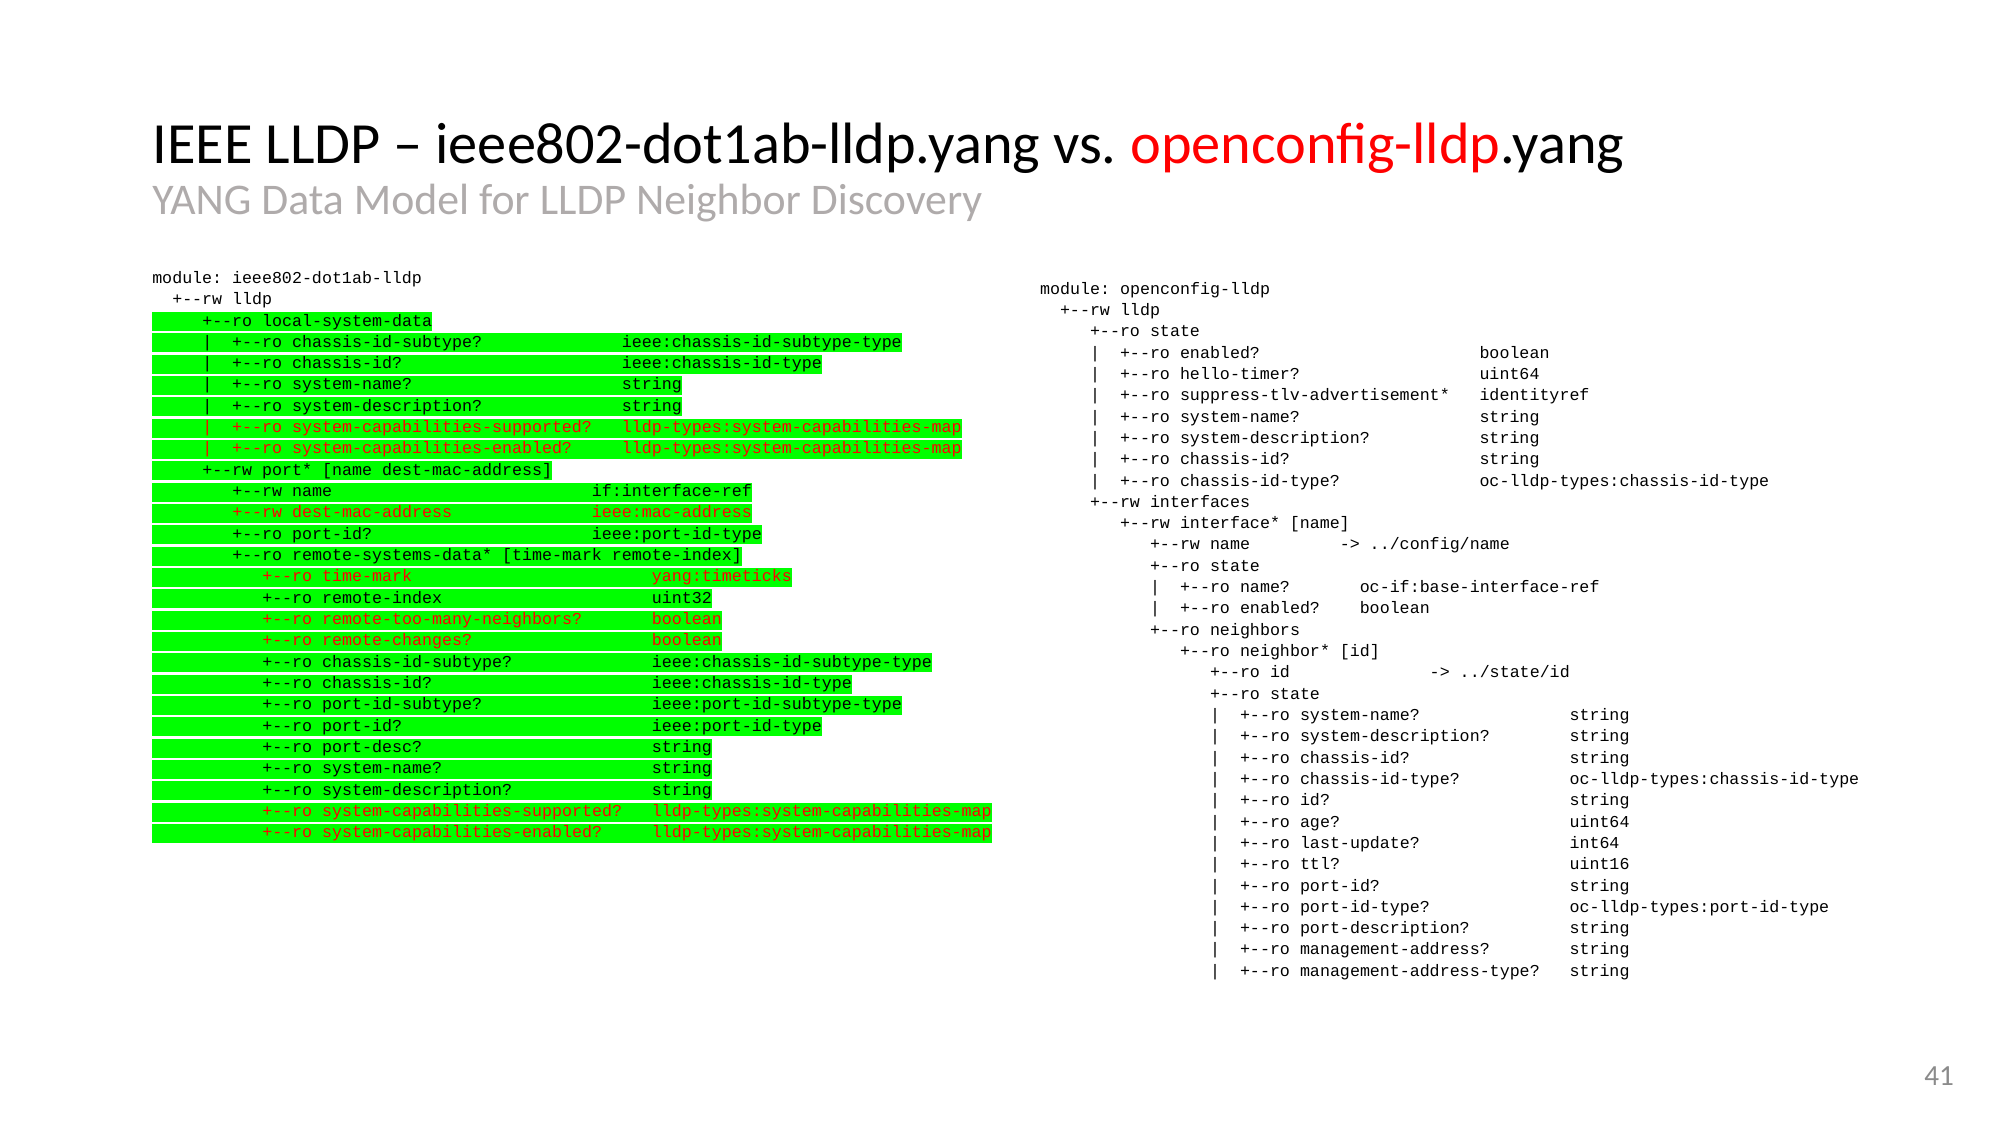

# IEEE LLDP – ieee802-dot1ab-lldp.yang vs. openconfig-lldp.yang YANG Data Model for LLDP Neighbor Discovery
module: ieee802-dot1ab-lldp
  +--rw lldp
     +--ro local-system-data
     |  +--ro chassis-id-subtype?              ieee:chassis-id-subtype-type
     |  +--ro chassis-id?                      ieee:chassis-id-type
     |  +--ro system-name?                     string
     |  +--ro system-description?              string
     |  +--ro system-capabilities-supported?   lldp-types:system-capabilities-map
     |  +--ro system-capabilities-enabled?     lldp-types:system-capabilities-map
     +--rw port* [name dest-mac-address]
        +--rw name                          if:interface-ref
        +--rw dest-mac-address              ieee:mac-address
        +--ro port-id?                      ieee:port-id-type
        +--ro remote-systems-data* [time-mark remote-index]
           +--ro time-mark                        yang:timeticks
           +--ro remote-index                     uint32
           +--ro remote-too-many-neighbors?       boolean
           +--ro remote-changes?                  boolean
           +--ro chassis-id-subtype?              ieee:chassis-id-subtype-type
           +--ro chassis-id?                      ieee:chassis-id-type
           +--ro port-id-subtype?                 ieee:port-id-subtype-type
           +--ro port-id?                         ieee:port-id-type
           +--ro port-desc?                       string
           +--ro system-name?                     string
           +--ro system-description?              string
           +--ro system-capabilities-supported?   lldp-types:system-capabilities-map
           +--ro system-capabilities-enabled?     lldp-types:system-capabilities-map
module: openconfig-lldp
  +--rw lldp
     +--ro state
     |  +--ro enabled?                      boolean
     |  +--ro hello-timer?                  uint64
     |  +--ro suppress-tlv-advertisement*   identityref
     |  +--ro system-name?                  string
     |  +--ro system-description?           string
     |  +--ro chassis-id?                   string
     |  +--ro chassis-id-type?              oc-lldp-types:chassis-id-type
     +--rw interfaces
        +--rw interface* [name]
           +--rw name         -> ../config/name
           +--ro state
           |  +--ro name?       oc-if:base-interface-ref
           |  +--ro enabled?    boolean
           +--ro neighbors
              +--ro neighbor* [id]
                 +--ro id              -> ../state/id
                 +--ro state
                 |  +--ro system-name?               string
                 |  +--ro system-description?        string
                 |  +--ro chassis-id?                string
                 |  +--ro chassis-id-type?           oc-lldp-types:chassis-id-type
                 |  +--ro id?                        string
                 |  +--ro age?                       uint64
                 |  +--ro last-update?               int64
                 |  +--ro ttl?                       uint16
                 |  +--ro port-id?                   string
                 |  +--ro port-id-type?              oc-lldp-types:port-id-type
                 |  +--ro port-description?          string
                 |  +--ro management-address?        string
                 |  +--ro management-address-type?   string

41